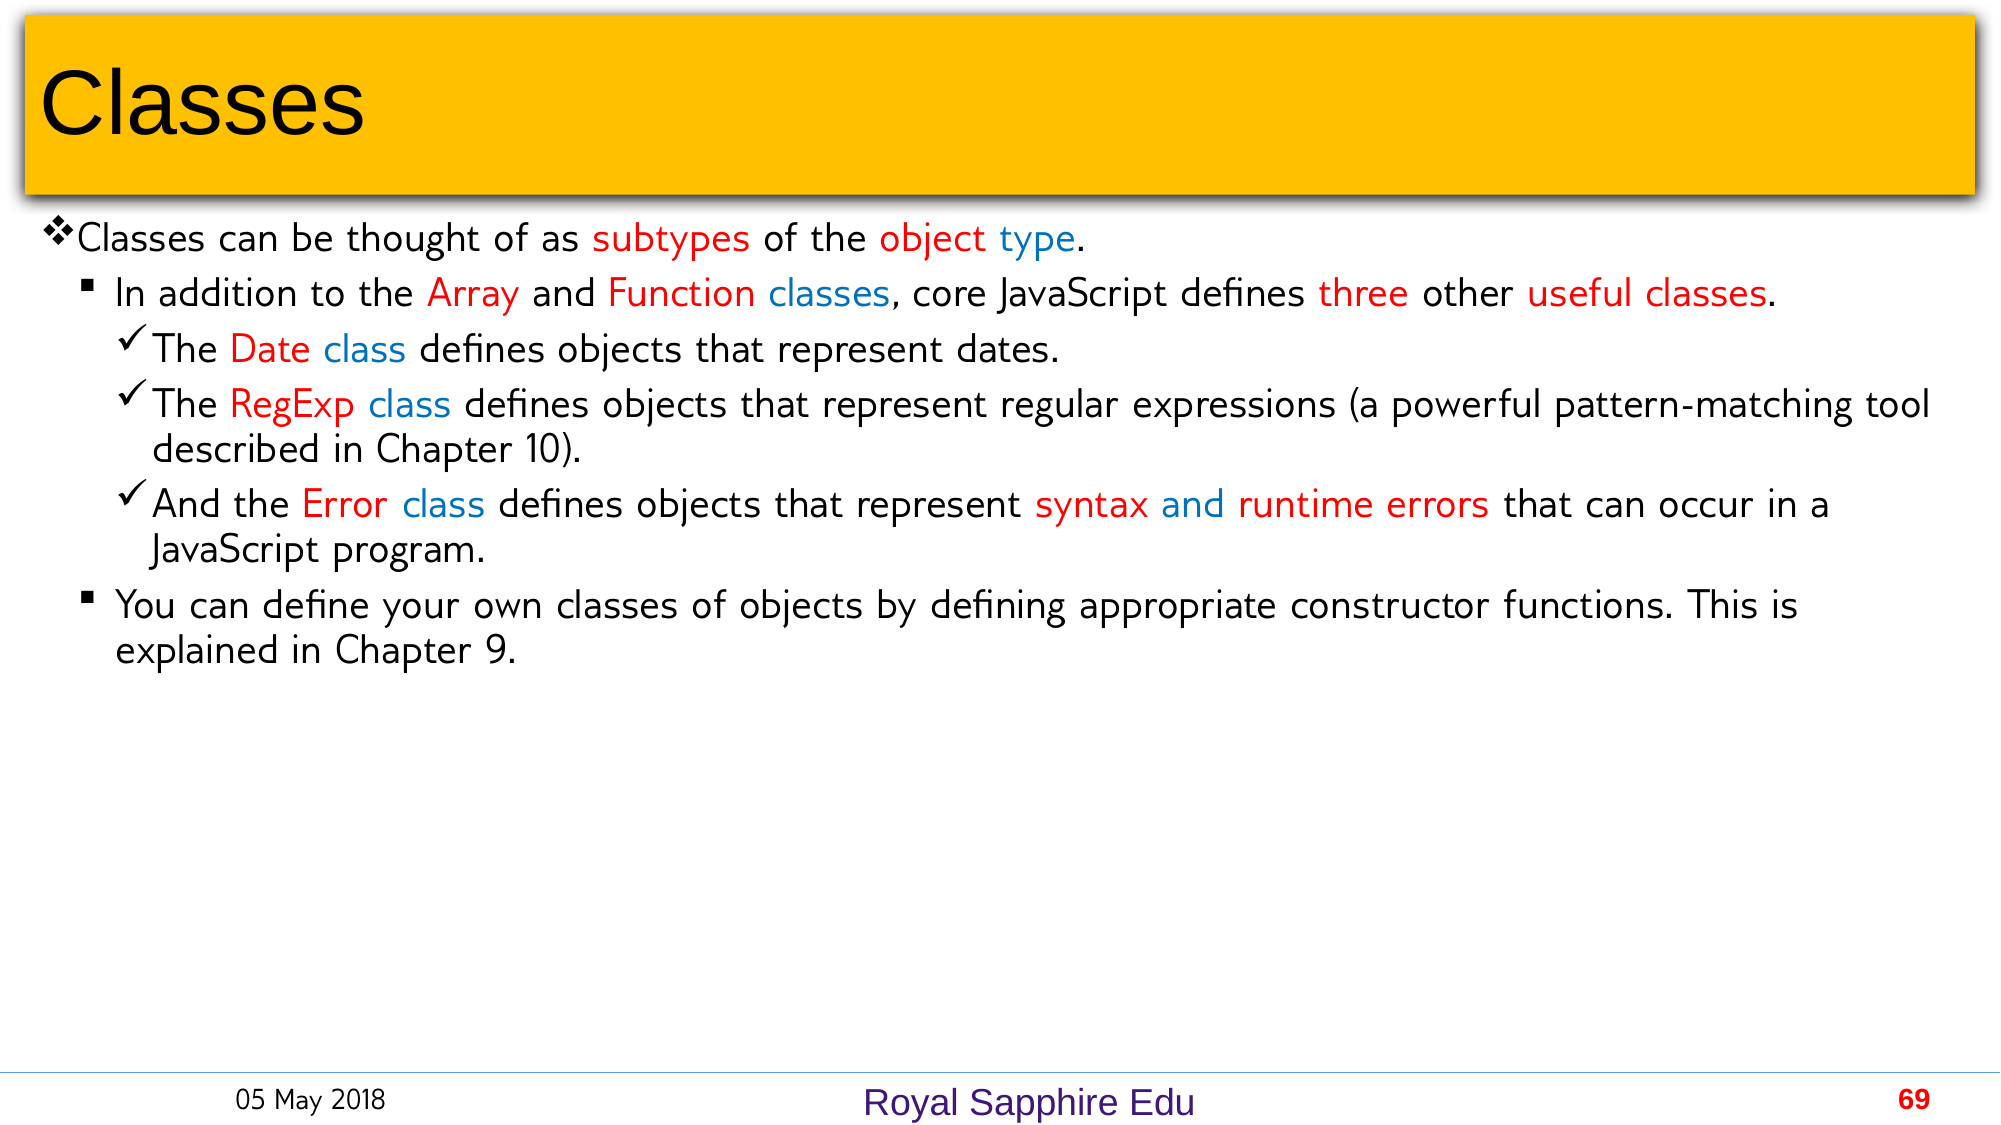

# Classes
Classes can be thought of as subtypes of the object type.
In addition to the Array and Function classes, core JavaScript defines three other useful classes.
The Date class defines objects that represent dates.
The RegExp class defines objects that represent regular expressions (a powerful pattern-matching tool described in Chapter 10).
And the Error class defines objects that represent syntax and runtime errors that can occur in a JavaScript program.
You can define your own classes of objects by defining appropriate constructor functions. This is explained in Chapter 9.
05 May 2018
69